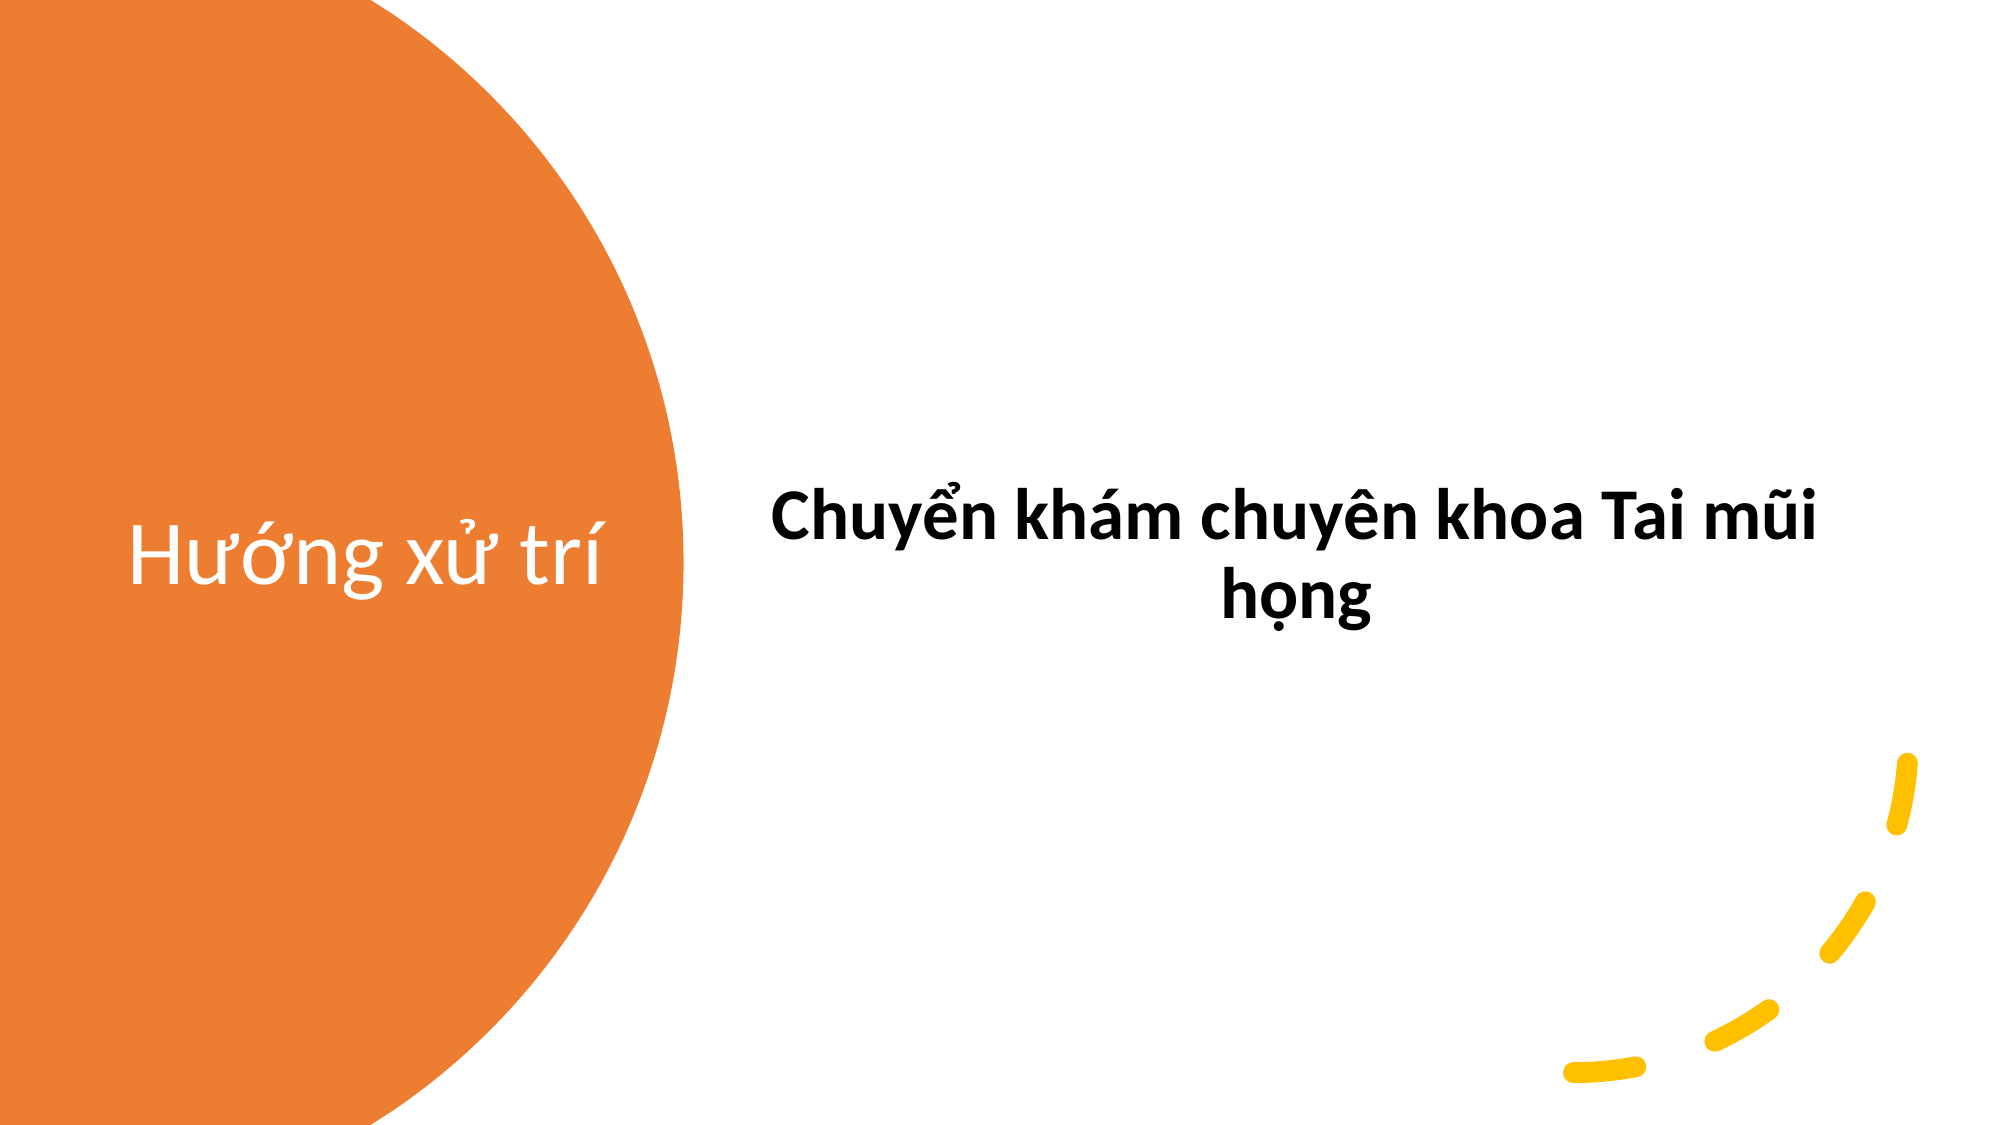

Chuyển khám chuyên khoa Tai mũi họng
# Hướng xử trí